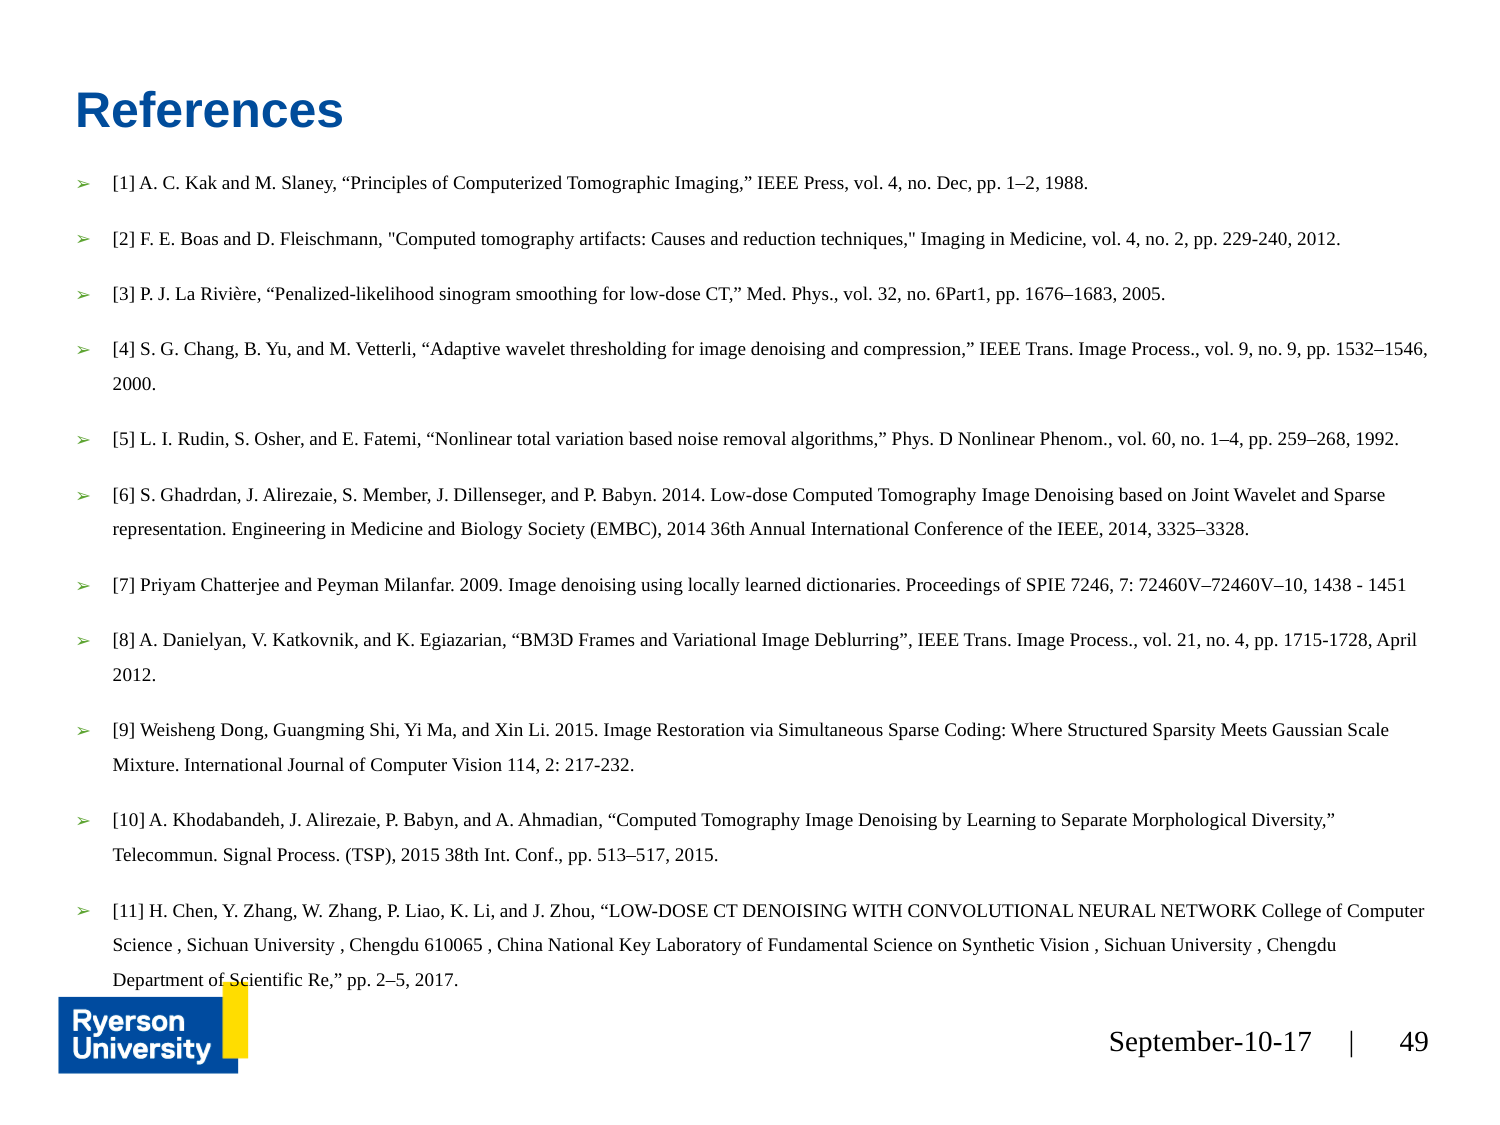

# References
[1] A. C. Kak and M. Slaney, “Principles of Computerized Tomographic Imaging,” IEEE Press, vol. 4, no. Dec, pp. 1–2, 1988.
[2] F. E. Boas and D. Fleischmann, "Computed tomography artifacts: Causes and reduction techniques," Imaging in Medicine, vol. 4, no. 2, pp. 229-240, 2012.
[3] P. J. La Rivière, “Penalized-likelihood sinogram smoothing for low-dose CT,” Med. Phys., vol. 32, no. 6Part1, pp. 1676–1683, 2005.
[4] S. G. Chang, B. Yu, and M. Vetterli, “Adaptive wavelet thresholding for image denoising and compression,” IEEE Trans. Image Process., vol. 9, no. 9, pp. 1532–1546, 2000.
[5] L. I. Rudin, S. Osher, and E. Fatemi, “Nonlinear total variation based noise removal algorithms,” Phys. D Nonlinear Phenom., vol. 60, no. 1–4, pp. 259–268, 1992.
[6] S. Ghadrdan, J. Alirezaie, S. Member, J. Dillenseger, and P. Babyn. 2014. Low-dose Computed Tomography Image Denoising based on Joint Wavelet and Sparse representation. Engineering in Medicine and Biology Society (EMBC), 2014 36th Annual International Conference of the IEEE, 2014, 3325–3328.
[7] Priyam Chatterjee and Peyman Milanfar. 2009. Image denoising using locally learned dictionaries. Proceedings of SPIE 7246, 7: 72460V–72460V–10, 1438 - 1451
[8] A. Danielyan, V. Katkovnik, and K. Egiazarian, “BM3D Frames and Variational Image Deblurring”, IEEE Trans. Image Process., vol. 21, no. 4, pp. 1715-1728, April 2012.
[9] Weisheng Dong, Guangming Shi, Yi Ma, and Xin Li. 2015. Image Restoration via Simultaneous Sparse Coding: Where Structured Sparsity Meets Gaussian Scale Mixture. International Journal of Computer Vision 114, 2: 217-232.
[10] A. Khodabandeh, J. Alirezaie, P. Babyn, and A. Ahmadian, “Computed Tomography Image Denoising by Learning to Separate Morphological Diversity,” Telecommun. Signal Process. (TSP), 2015 38th Int. Conf., pp. 513–517, 2015.
[11] H. Chen, Y. Zhang, W. Zhang, P. Liao, K. Li, and J. Zhou, “LOW-DOSE CT DENOISING WITH CONVOLUTIONAL NEURAL NETWORK College of Computer Science , Sichuan University , Chengdu 610065 , China National Key Laboratory of Fundamental Science on Synthetic Vision , Sichuan University , Chengdu Department of Scientific Re,” pp. 2–5, 2017.

September-10-17     |
49